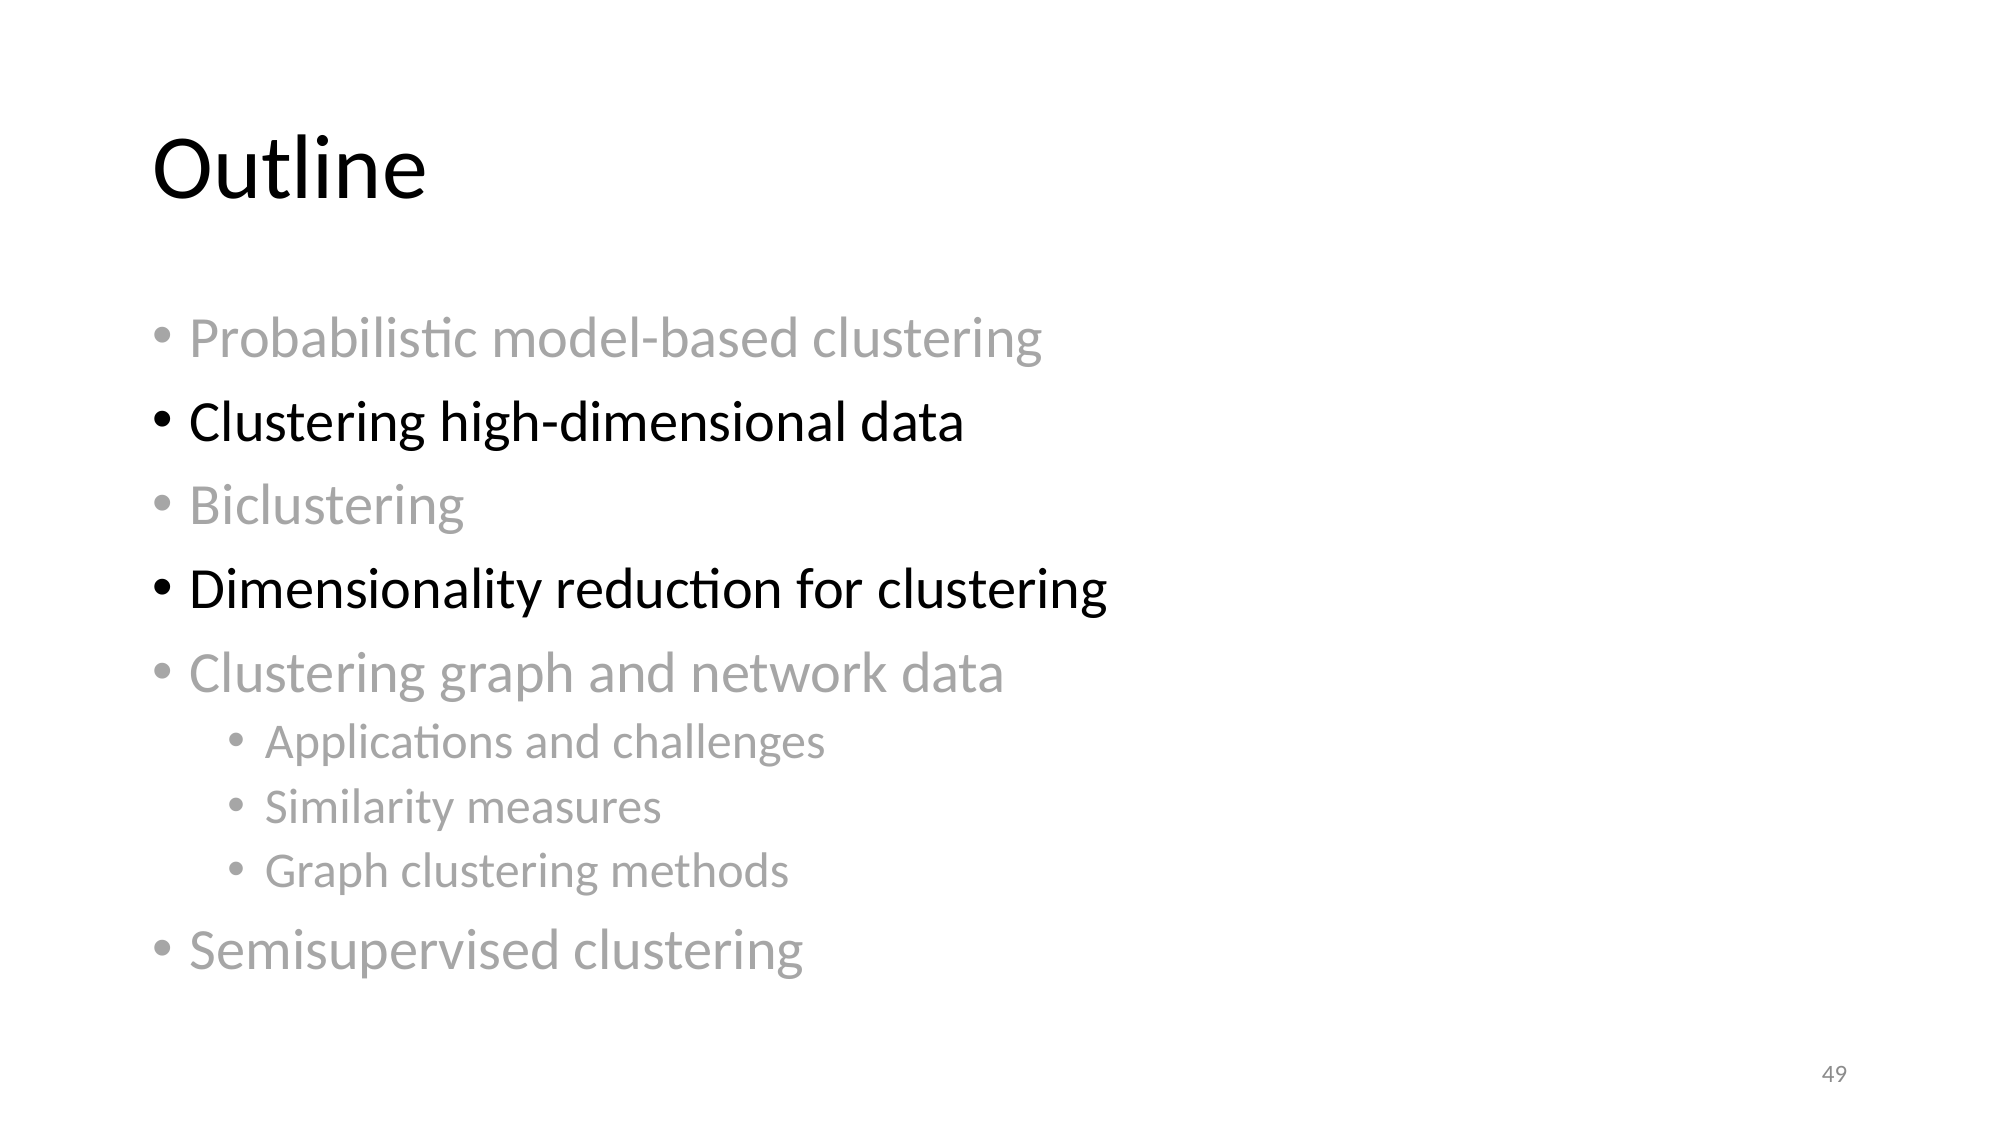

# Outline
Probabilistic model-based clustering
Clustering high-dimensional data
Biclustering
Dimensionality reduction for clustering
Clustering graph and network data
Applications and challenges
Similarity measures
Graph clustering methods
Semisupervised clustering
49